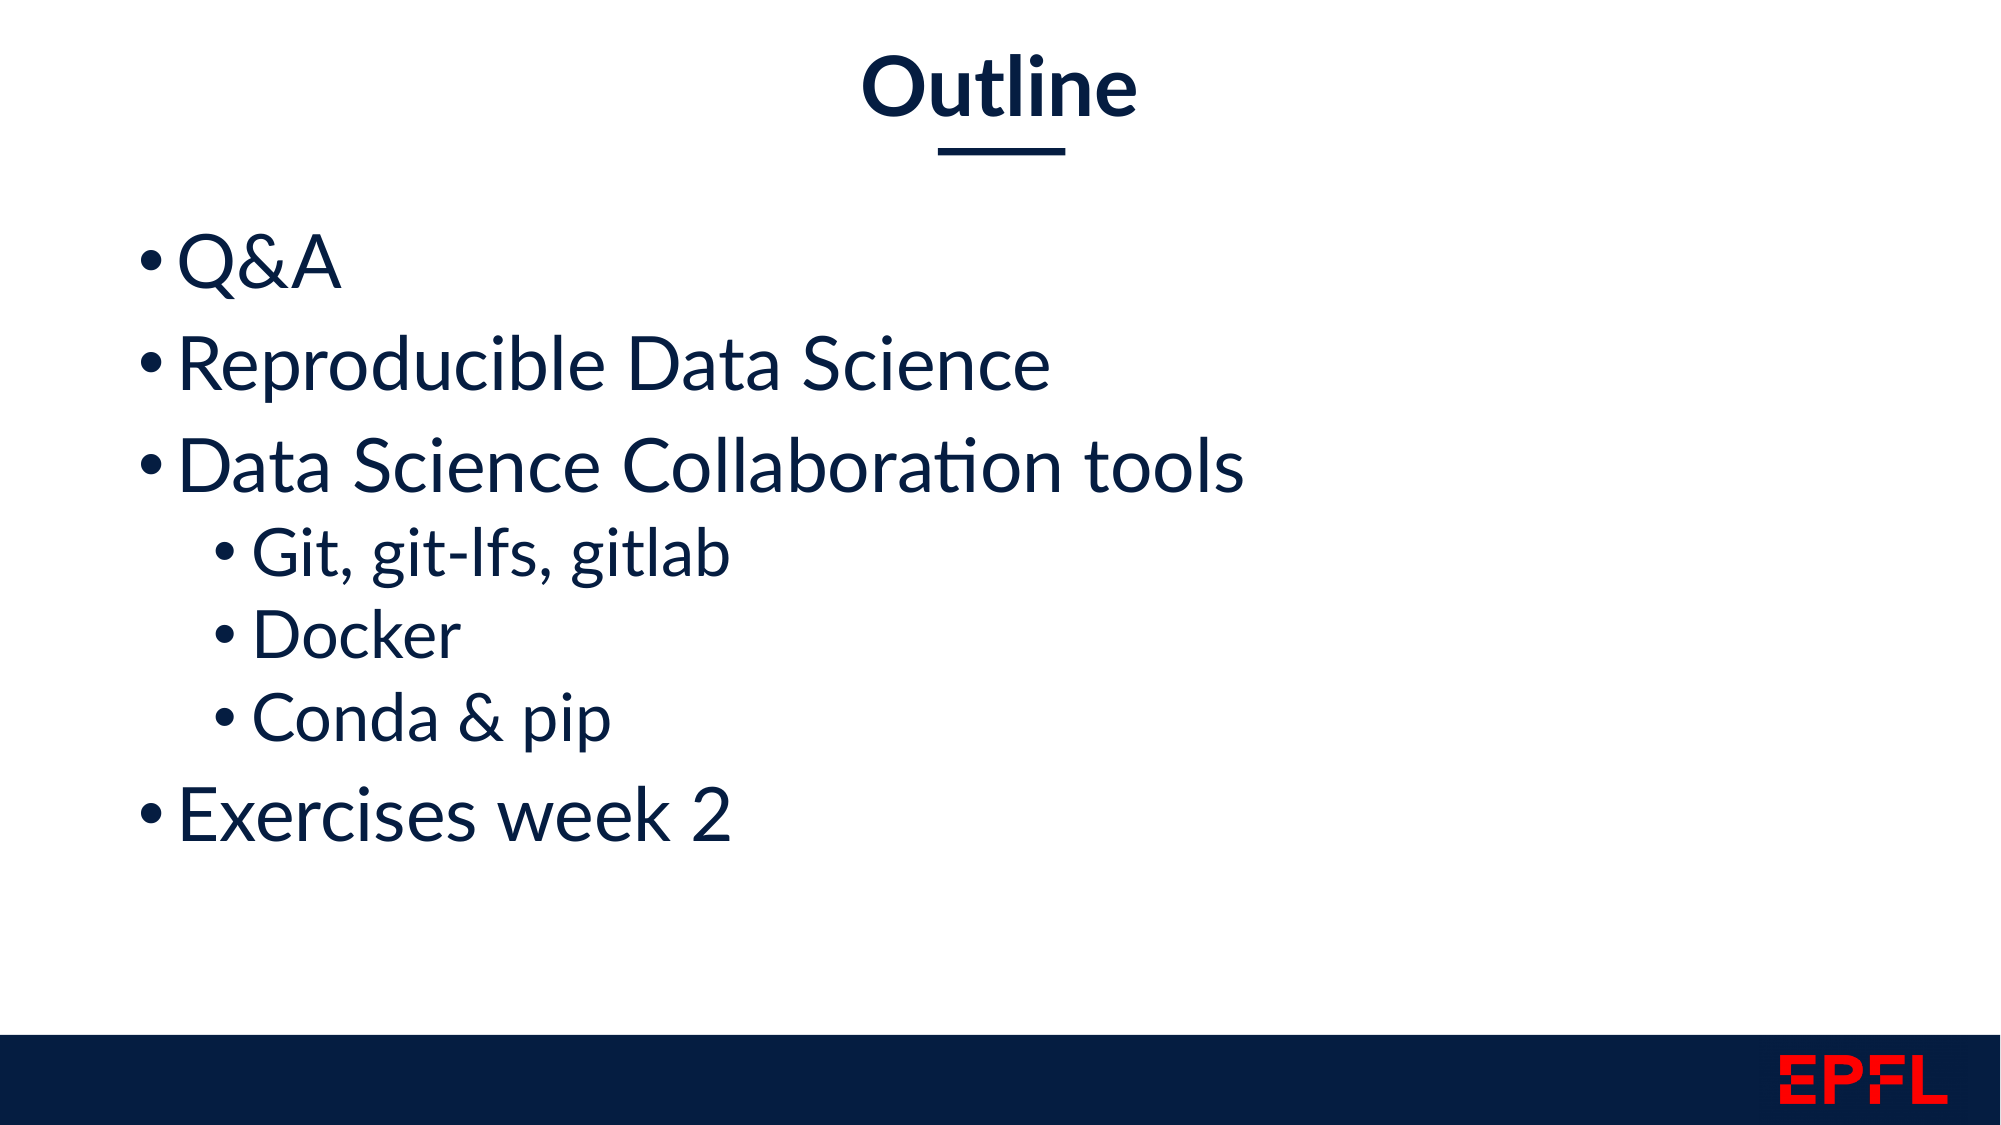

Outline

Q&A
Reproducible Data Science
Data Science Collaboration tools
Git, git-lfs, gitlab
Docker
Conda & pip
Exercises week 2